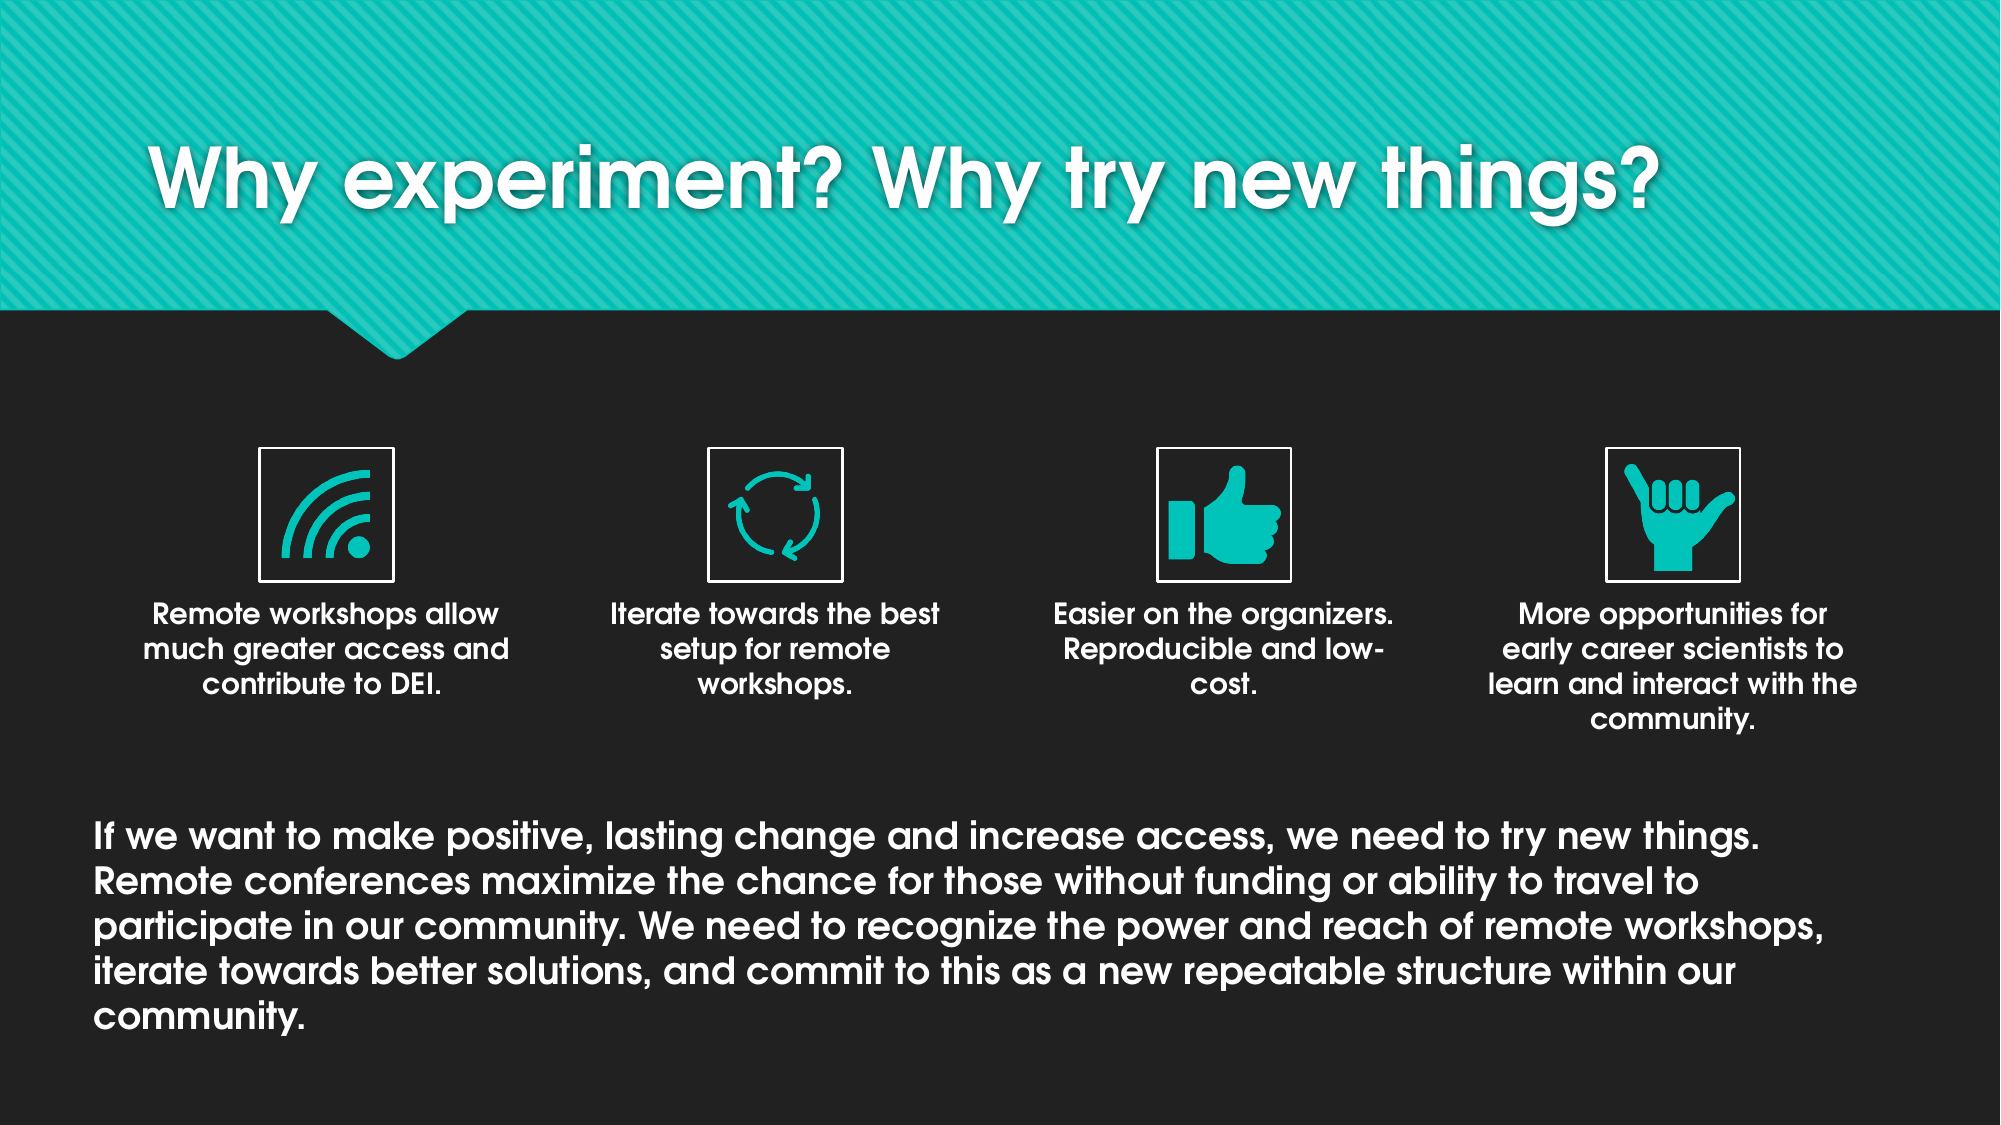

# Why experiment? Why try new things?
Remote workshops allow much greater access and contribute to DEI.
Iterate towards the best setup for remote workshops.
Easier on the organizers. Reproducible and low-cost.
More opportunities for early career scientists to learn and interact with the community.
If we want to make positive, lasting change and increase access, we need to try new things. Remote conferences maximize the chance for those without funding or ability to travel to participate in our community. We need to recognize the power and reach of remote workshops, iterate towards better solutions, and commit to this as a new repeatable structure within our community.